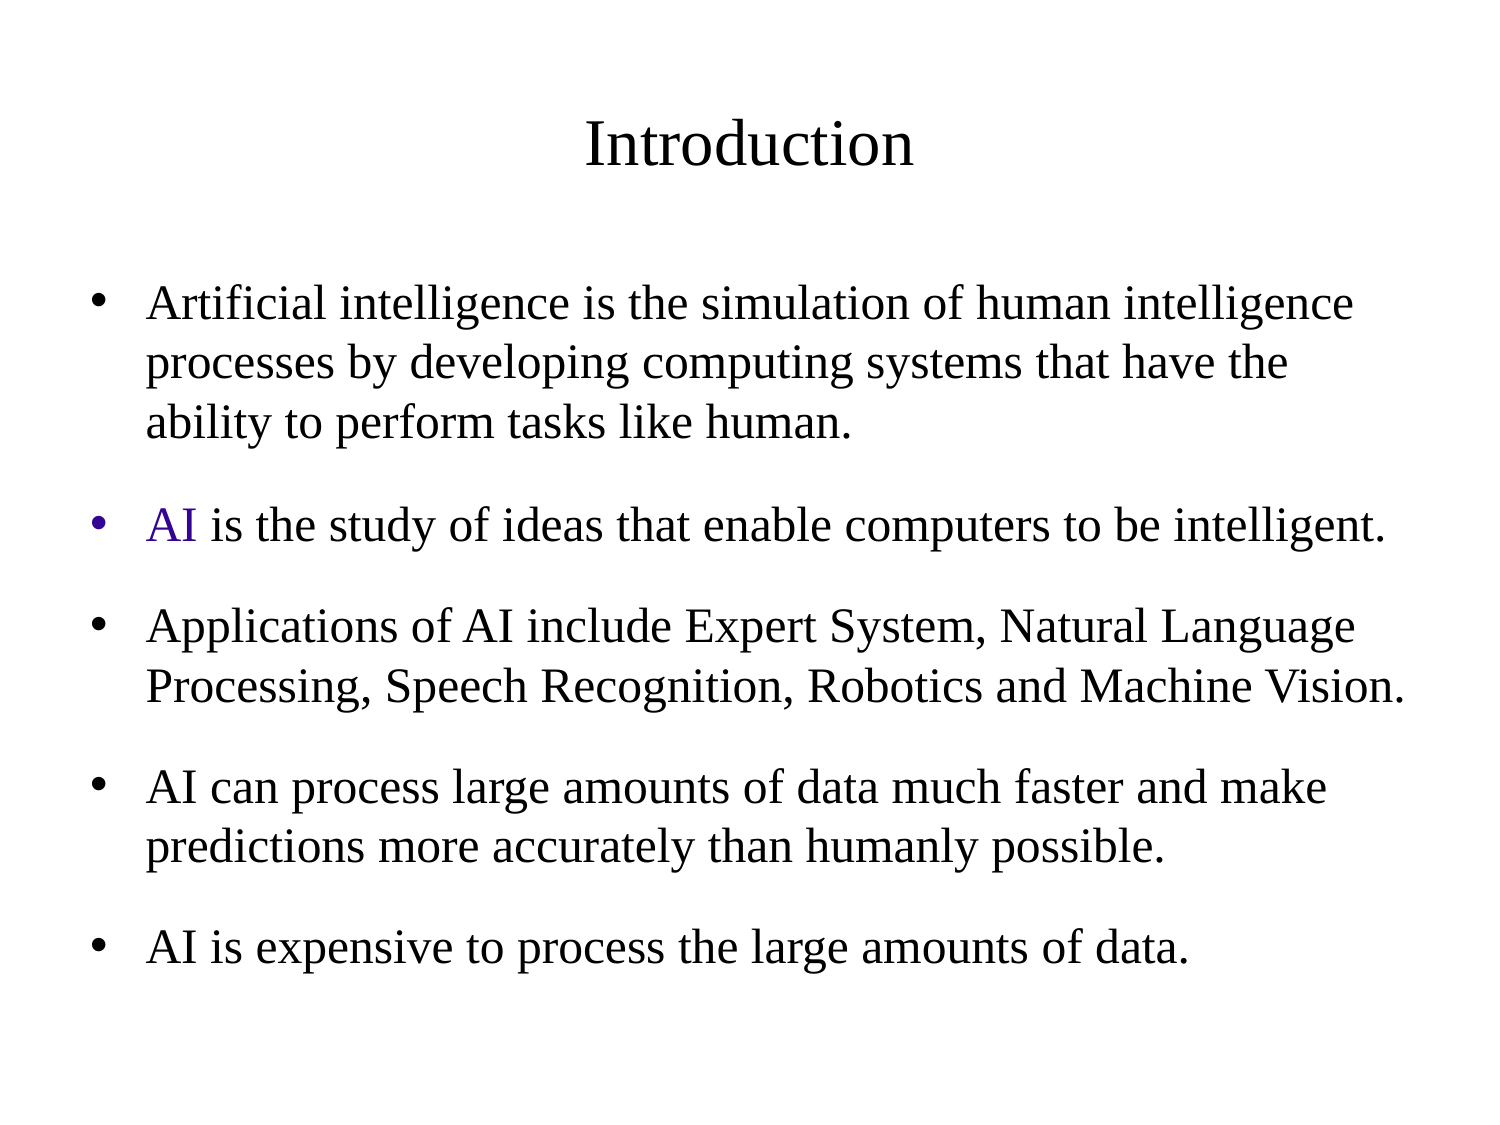

# Introduction
Artificial intelligence is the simulation of human intelligence processes by developing computing systems that have the ability to perform tasks like human.

AI is the study of ideas that enable computers to be intelligent.

Applications of AI include Expert System, Natural Language Processing, Speech Recognition, Robotics and Machine Vision.

AI can process large amounts of data much faster and make predictions more accurately than humanly possible.

AI is expensive to process the large amounts of data.